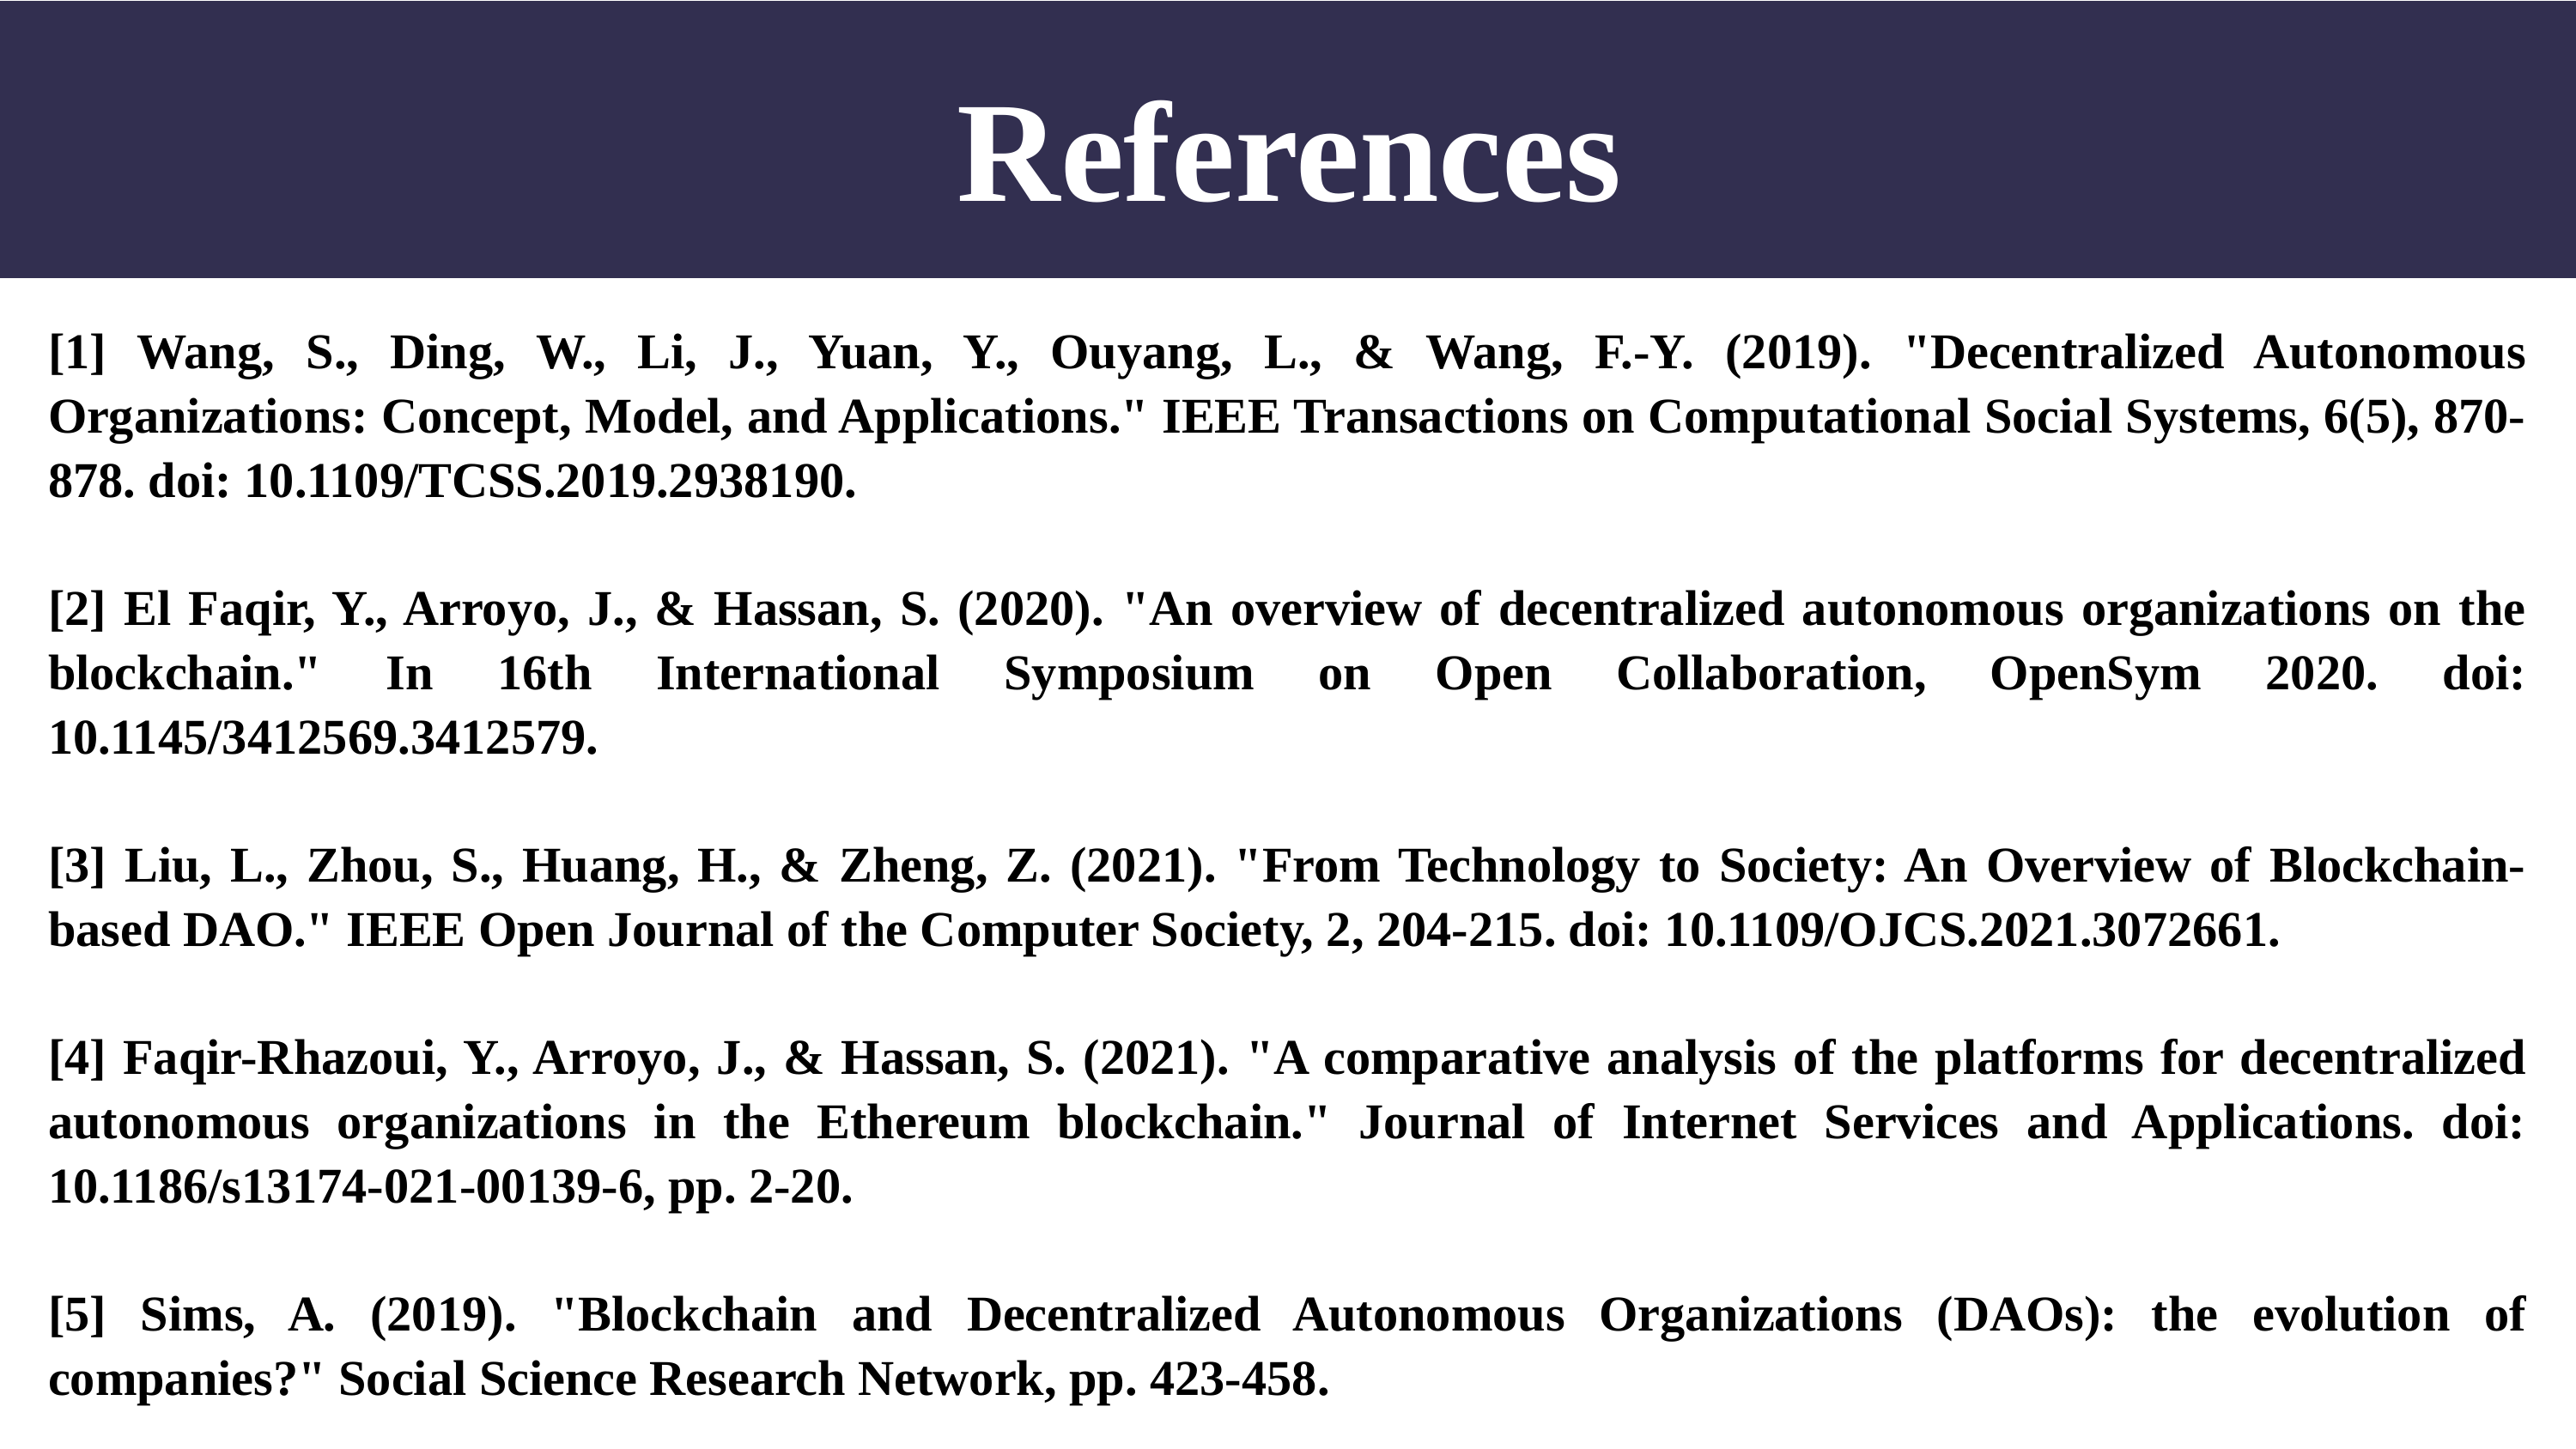

References
[1] Wang, S., Ding, W., Li, J., Yuan, Y., Ouyang, L., & Wang, F.-Y. (2019). "Decentralized Autonomous Organizations: Concept, Model, and Applications." IEEE Transactions on Computational Social Systems, 6(5), 870-878. doi: 10.1109/TCSS.2019.2938190.

[2] El Faqir, Y., Arroyo, J., & Hassan, S. (2020). "An overview of decentralized autonomous organizations on the blockchain." In 16th International Symposium on Open Collaboration, OpenSym 2020. doi: 10.1145/3412569.3412579.

[3] Liu, L., Zhou, S., Huang, H., & Zheng, Z. (2021). "From Technology to Society: An Overview of Blockchain-based DAO." IEEE Open Journal of the Computer Society, 2, 204-215. doi: 10.1109/OJCS.2021.3072661.

[4] Faqir-Rhazoui, Y., Arroyo, J., & Hassan, S. (2021). "A comparative analysis of the platforms for decentralized autonomous organizations in the Ethereum blockchain." Journal of Internet Services and Applications. doi: 10.1186/s13174-021-00139-6, pp. 2-20.

[5] Sims, A. (2019). "Blockchain and Decentralized Autonomous Organizations (DAOs): the evolution of companies?" Social Science Research Network, pp. 423-458.

REFERENCES